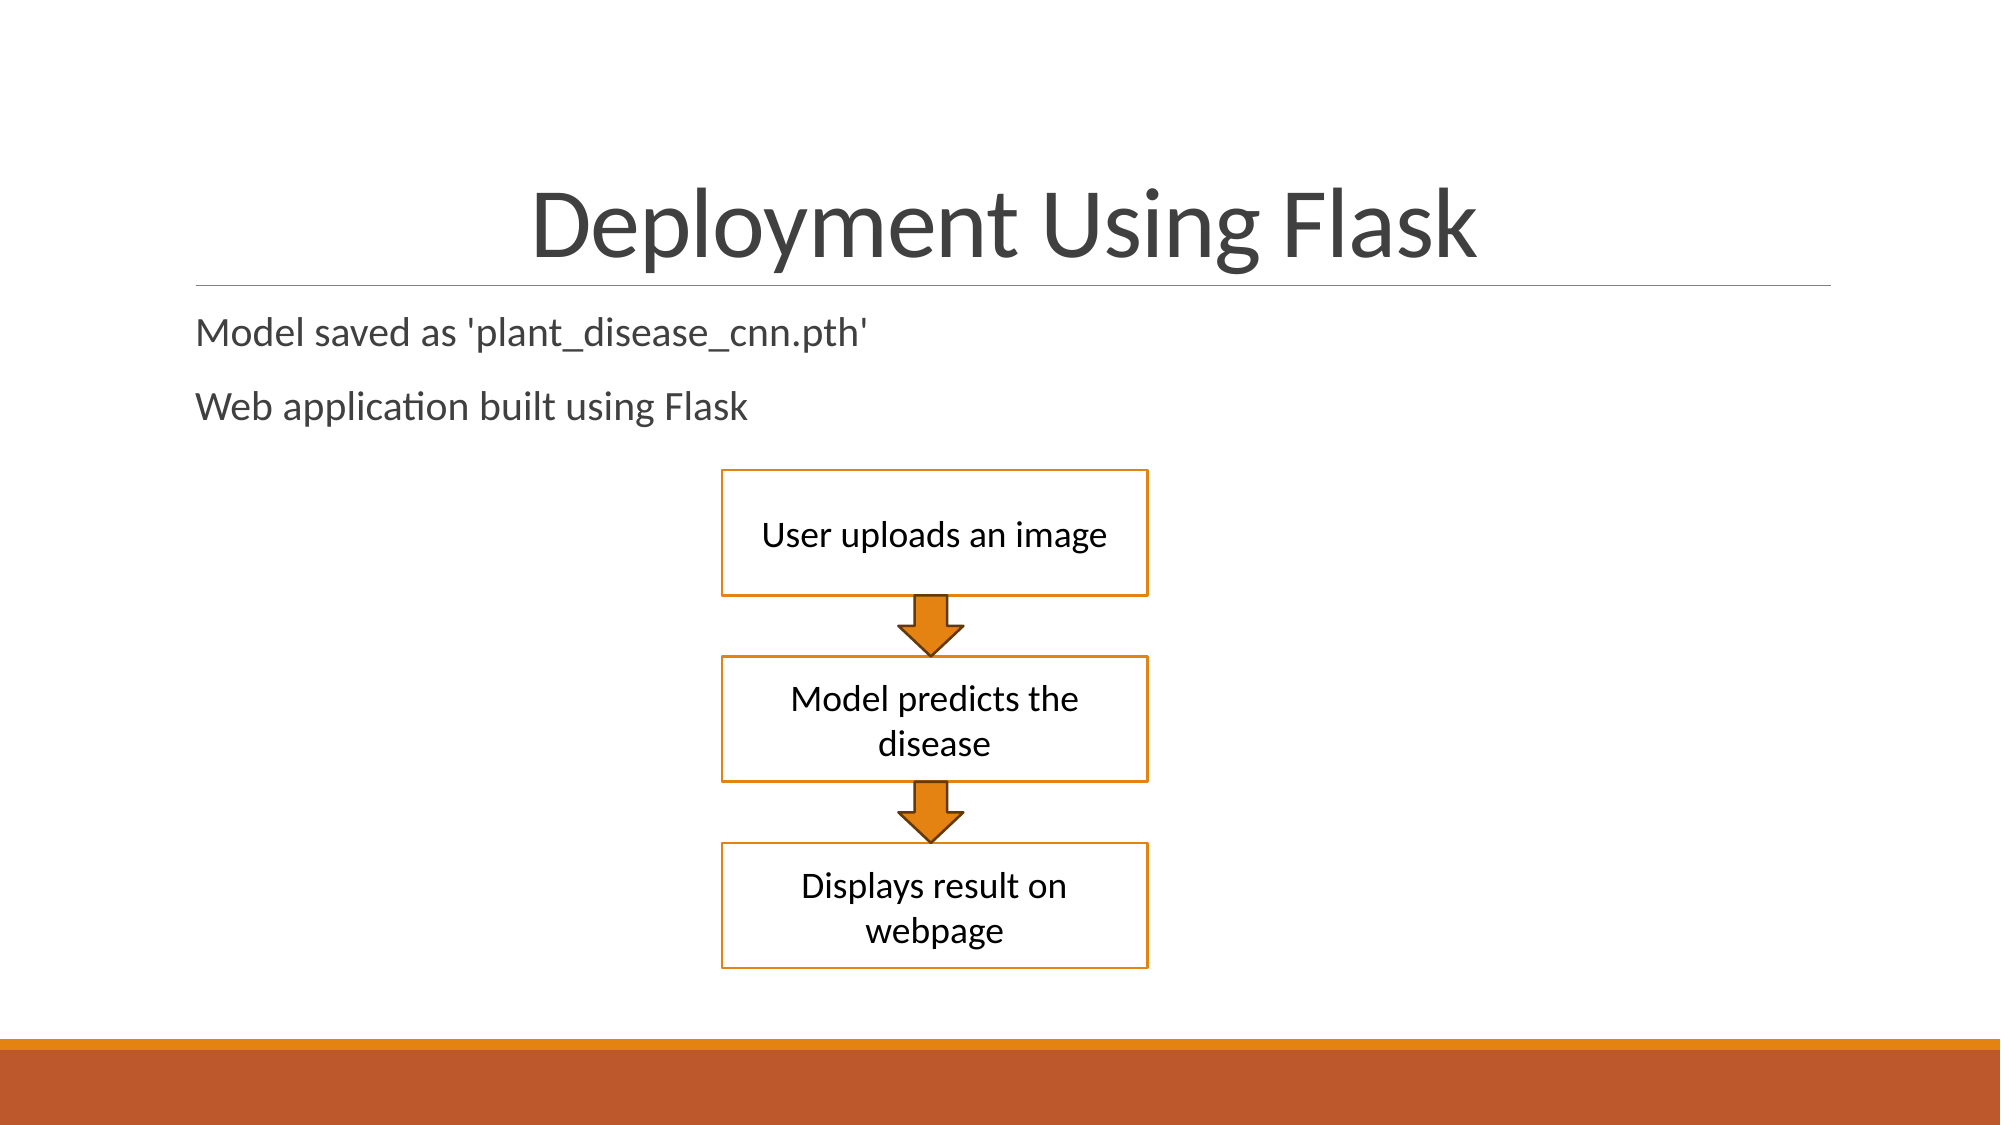

# Deployment Using Flask
Model saved as 'plant_disease_cnn.pth'
Web application built using Flask

User uploads an image

Model predicts the disease

Displays result on webpage